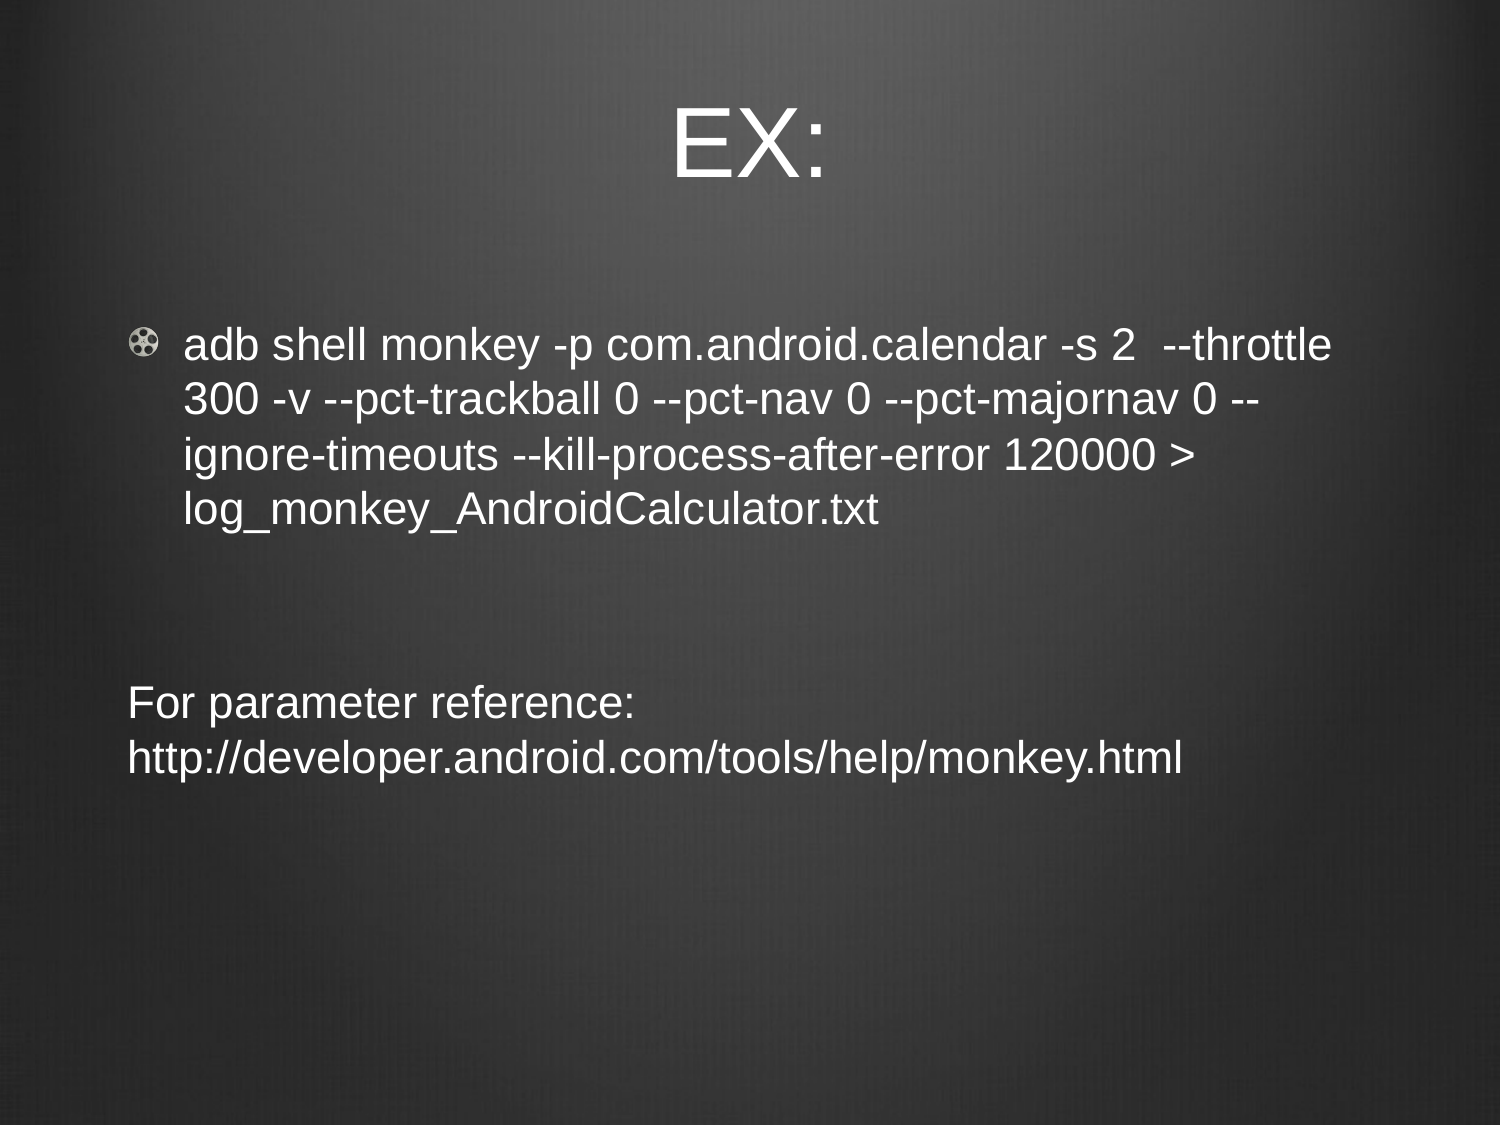

# EX:
adb shell monkey -p com.android.calendar -s 2  --throttle 300 -v --pct-trackball 0 --pct-nav 0 --pct-majornav 0 --ignore-timeouts --kill-process-after-error 120000 > log_monkey_AndroidCalculator.txt

For parameter reference: http://developer.android.com/tools/help/monkey.html